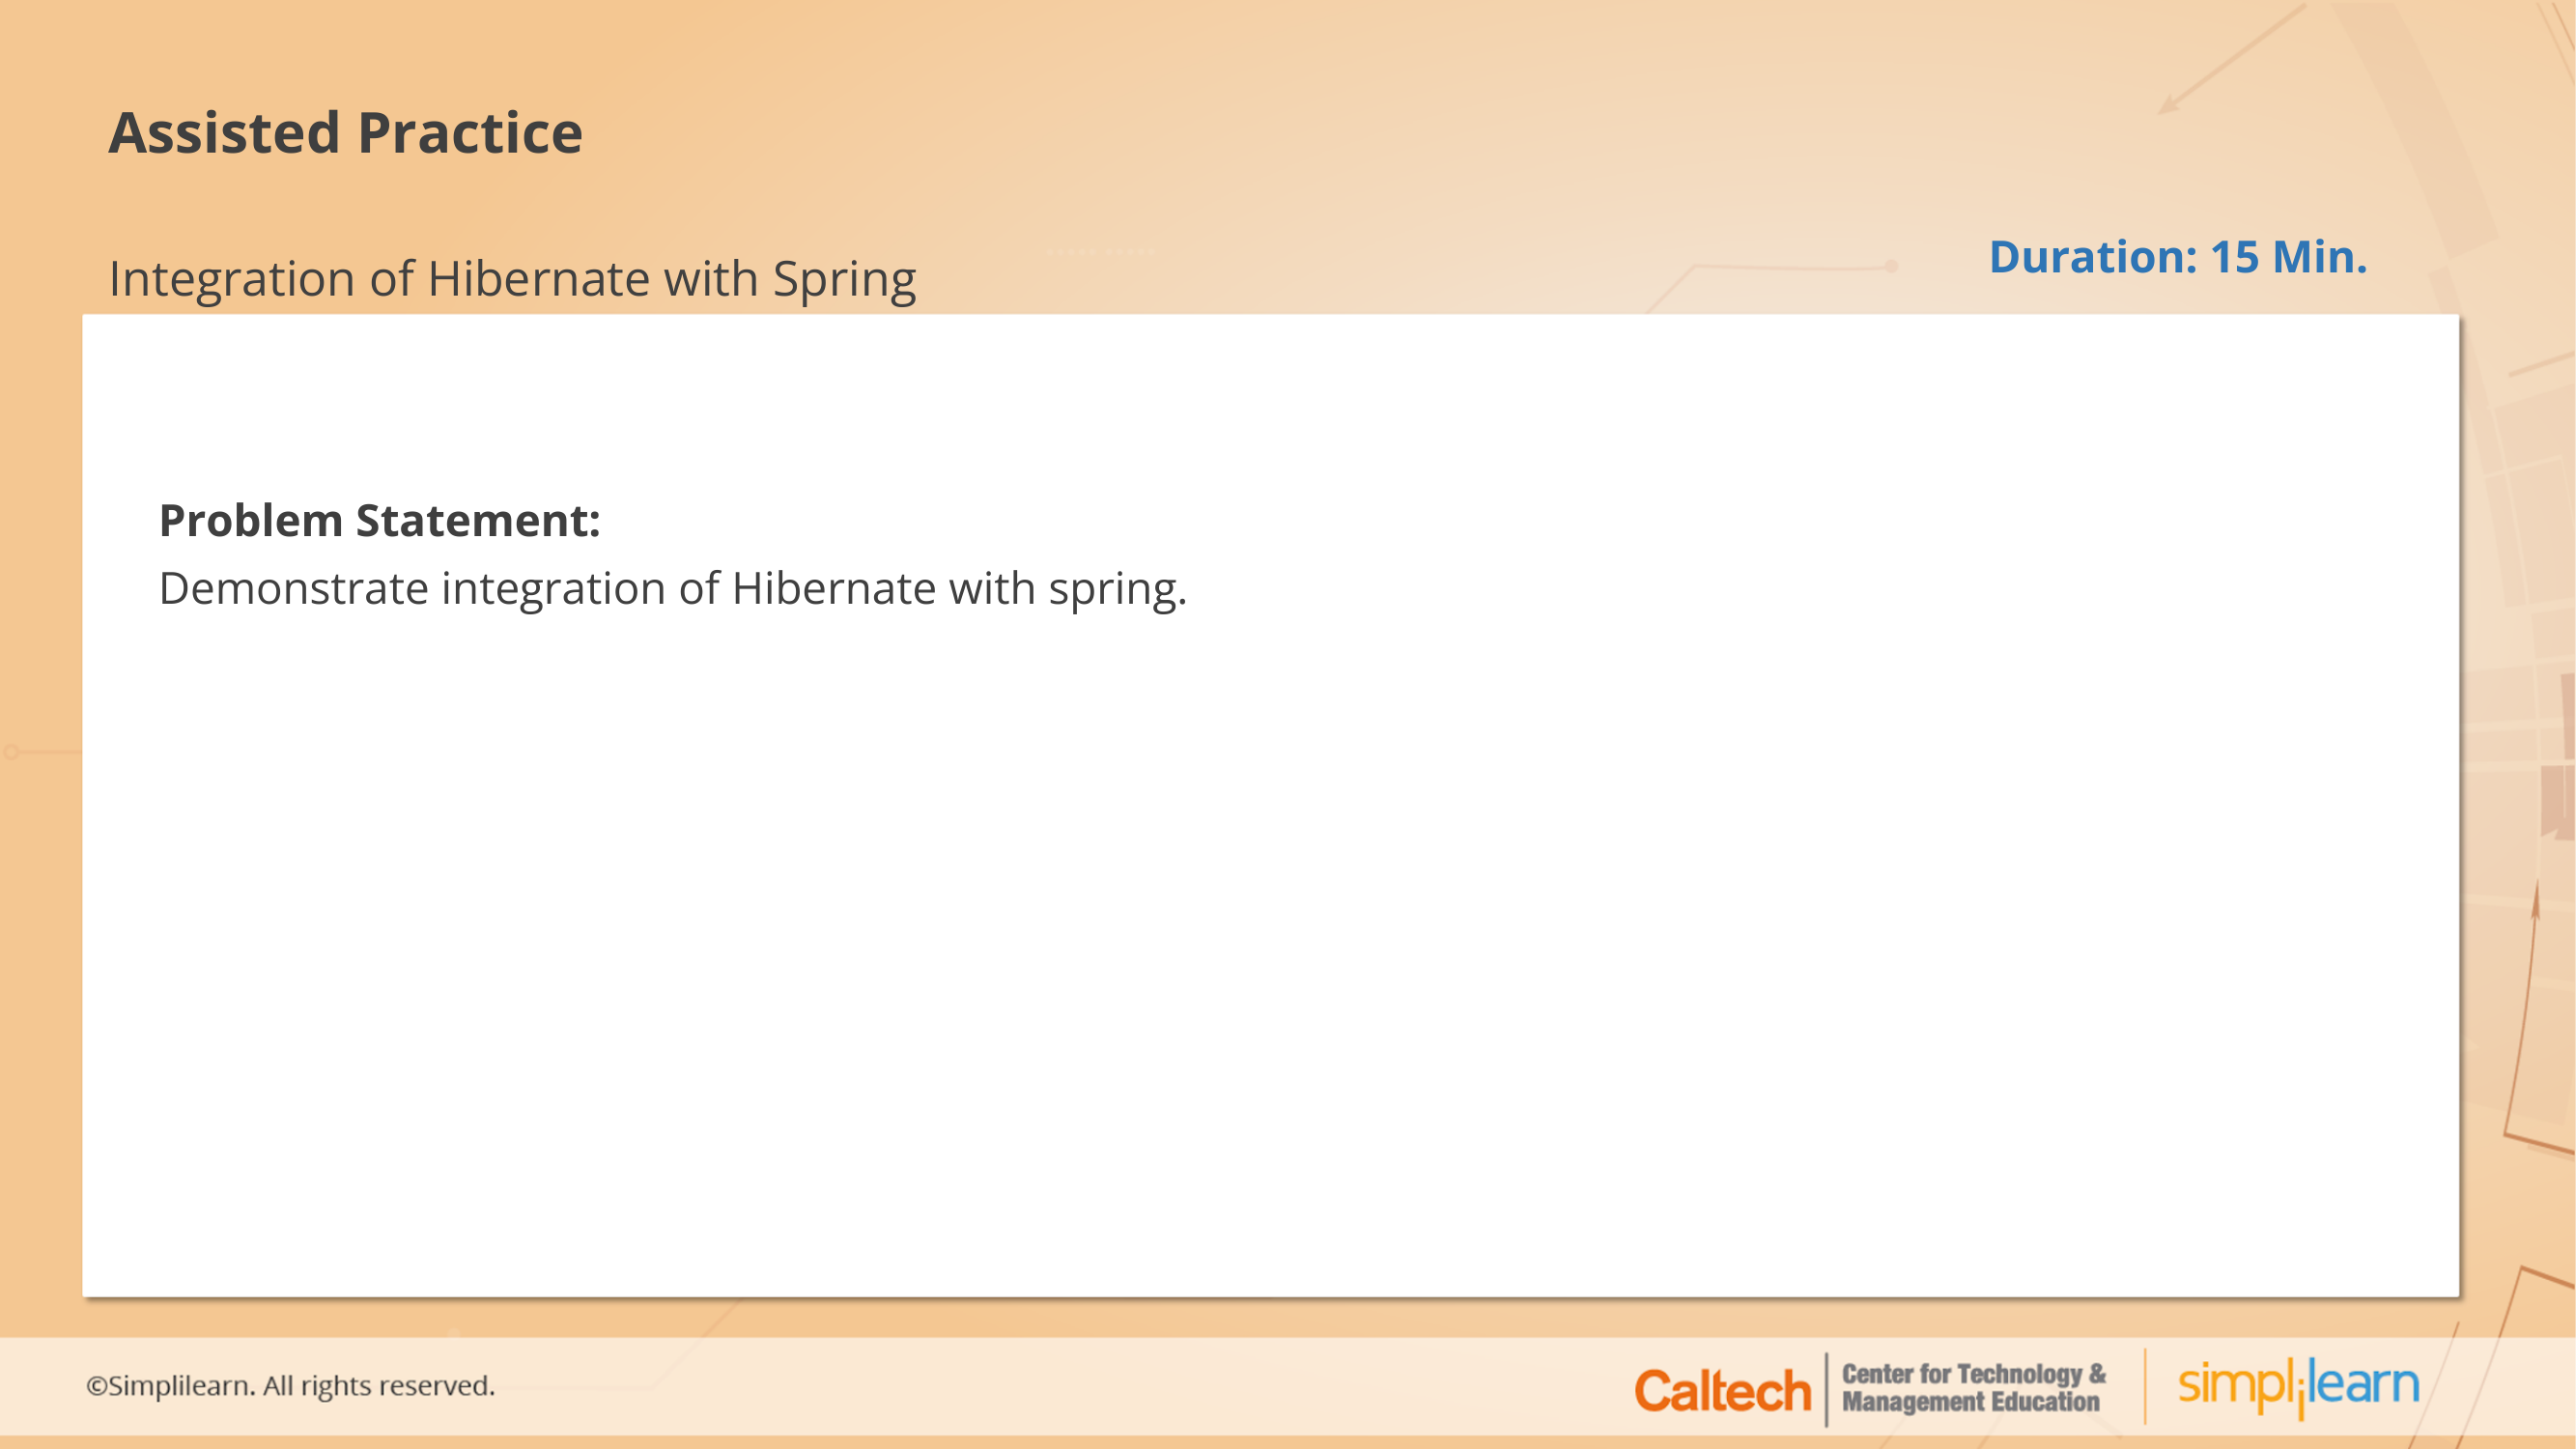

# Assisted Practice
Integration of Hibernate with Spring
Duration: 15 Min.
Problem Statement:
Demonstrate integration of Hibernate with spring.